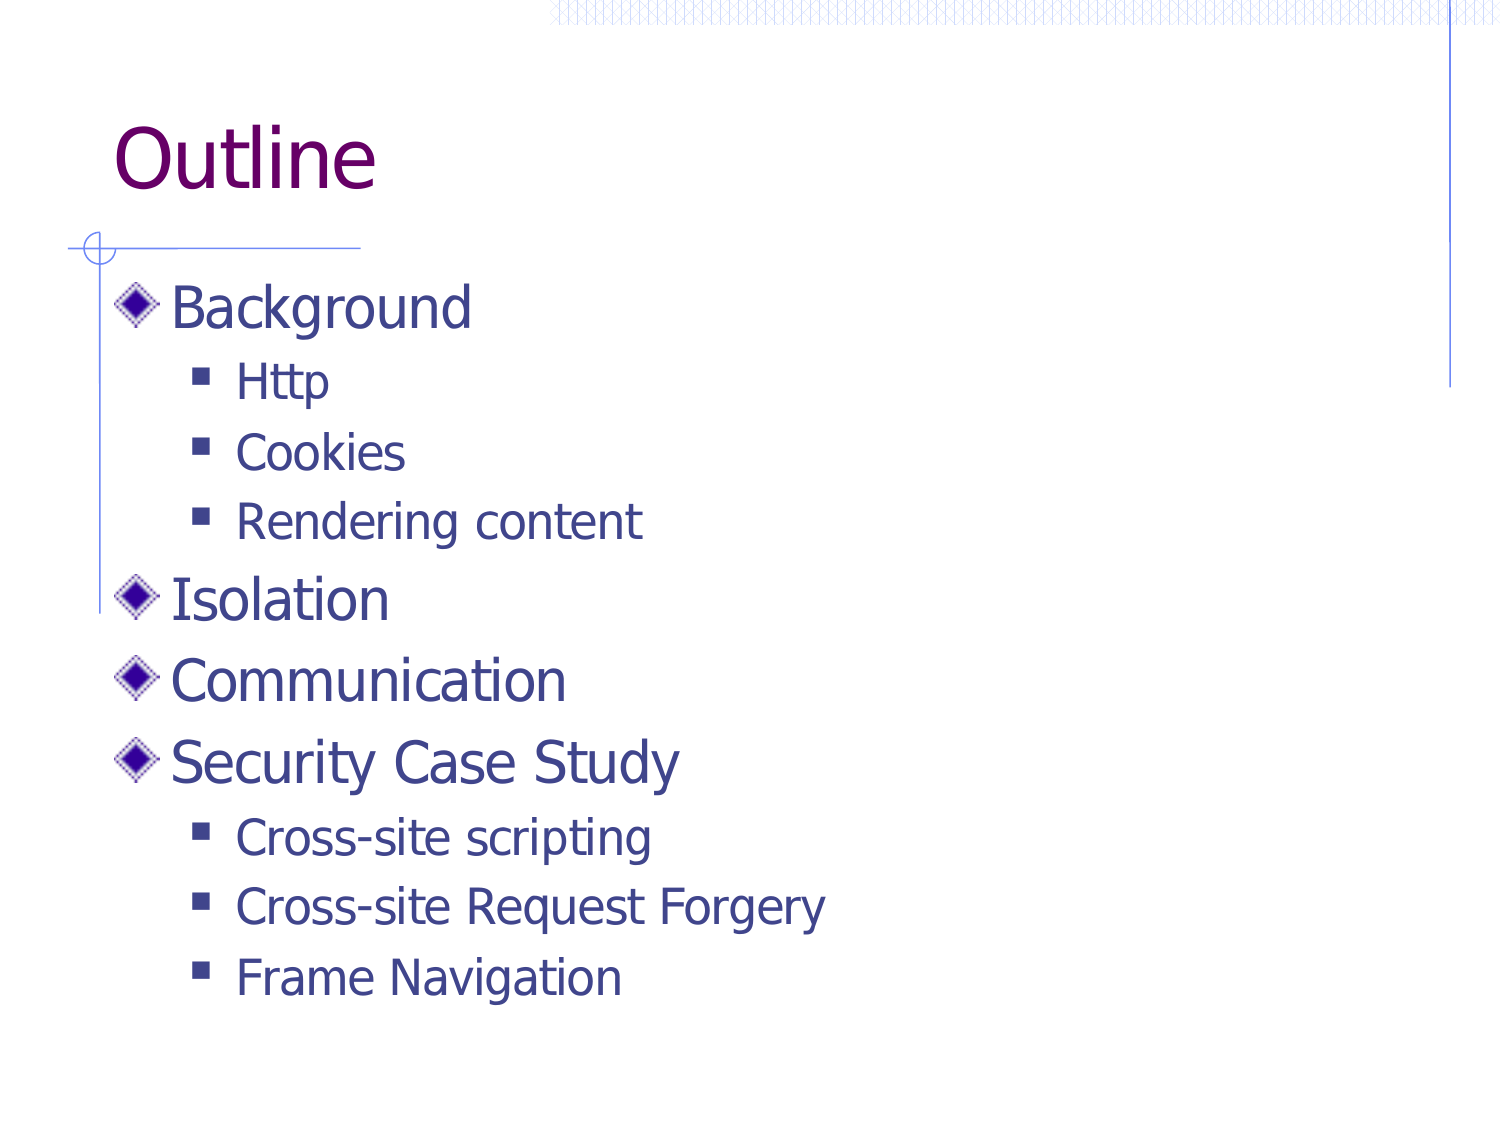

# Outline
Background
Http
Cookies
Rendering content
Isolation
Communication
Security Case Study
Cross-site scripting
Cross-site Request Forgery
Frame Navigation